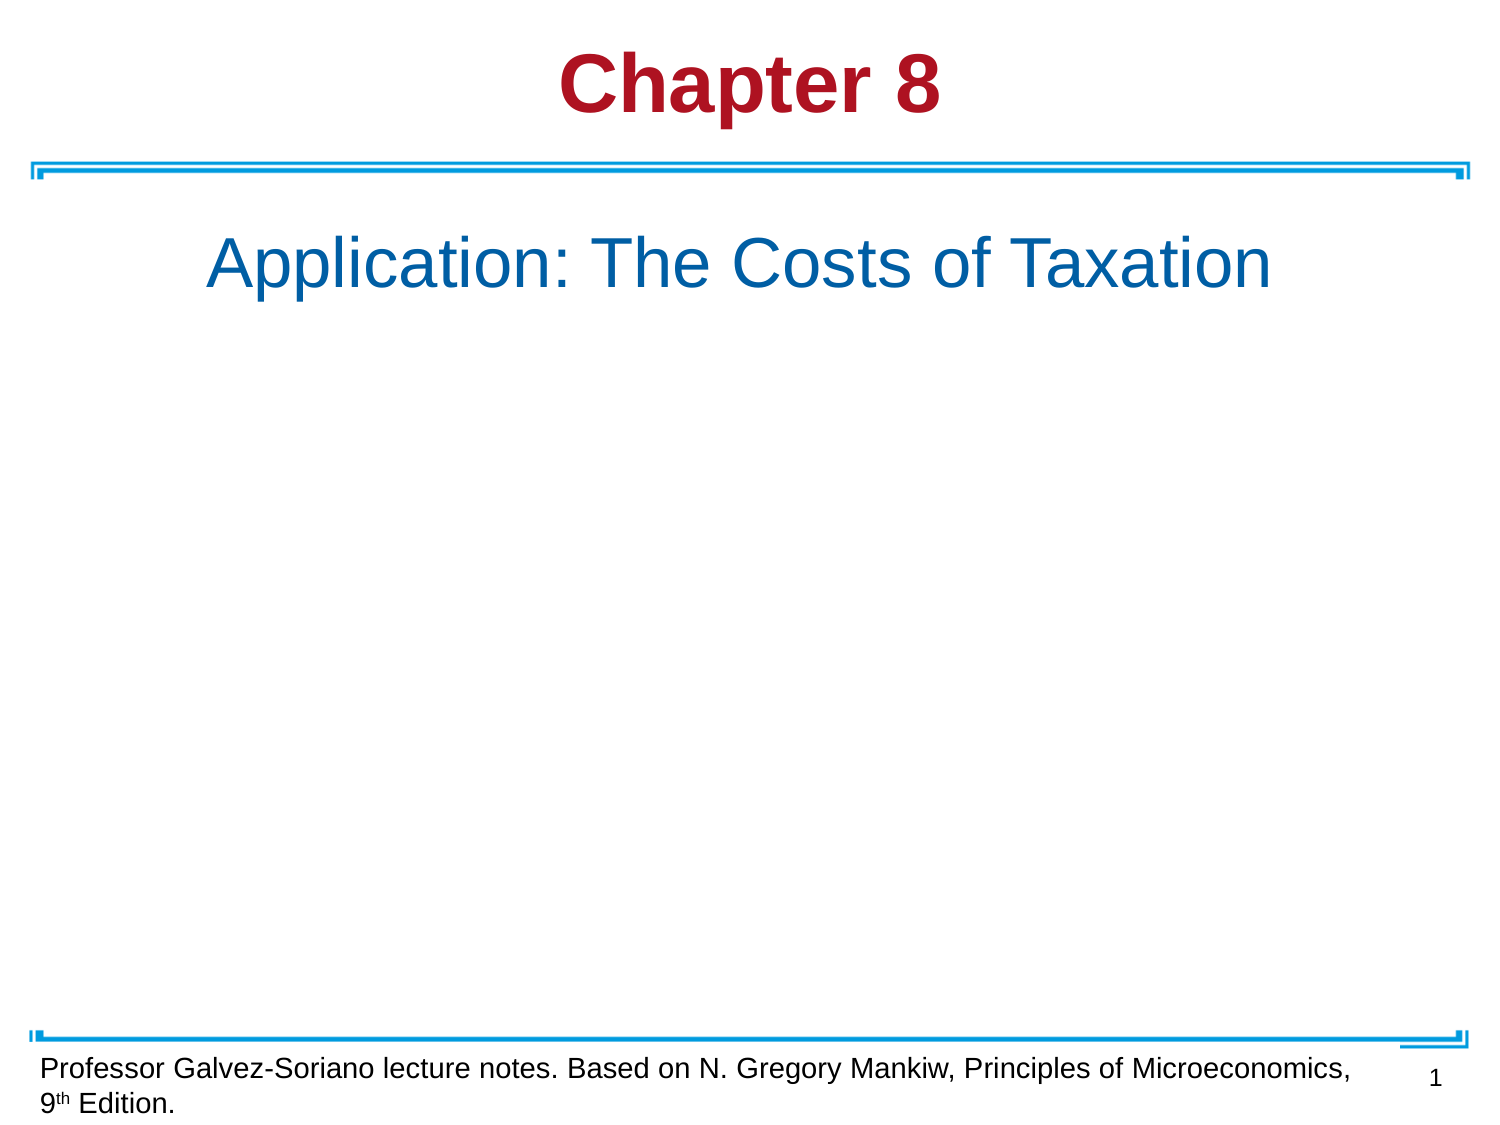

# Chapter 8
Application: The Costs of Taxation
Professor Galvez-Soriano lecture notes. Based on N. Gregory Mankiw, Principles of Microeconomics, 9th Edition.
1